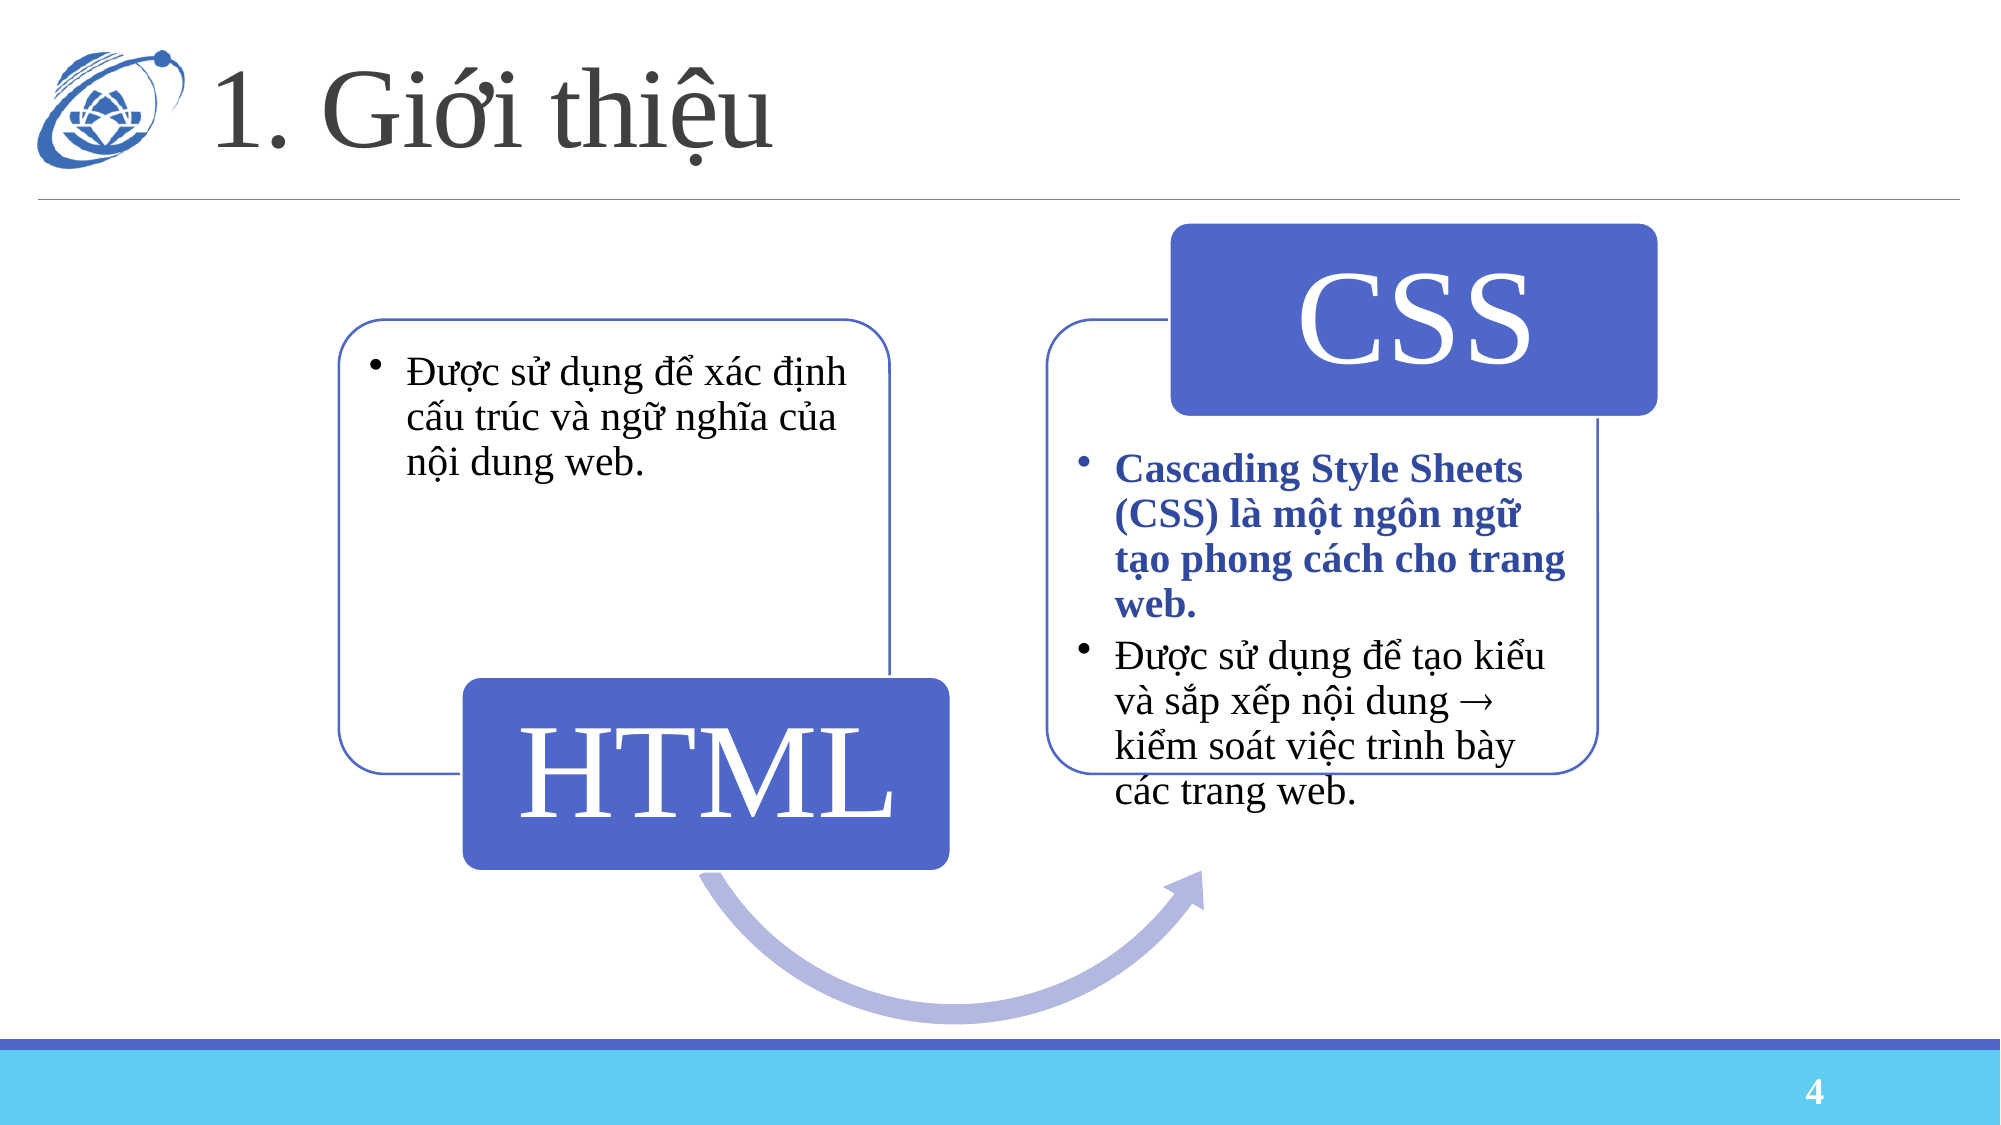

# 1. Giới thiệu
Được sử dụng để xác định cấu trúc và ngữ nghĩa của nội dung web.
HTML
Cascading Style Sheets (CSS) là một ngôn ngữ tạo phong cách cho trang web.
Được sử dụng để tạo kiểu và sắp xếp nội dung → kiểm soát việc trình bày các trang web.
CSS
4